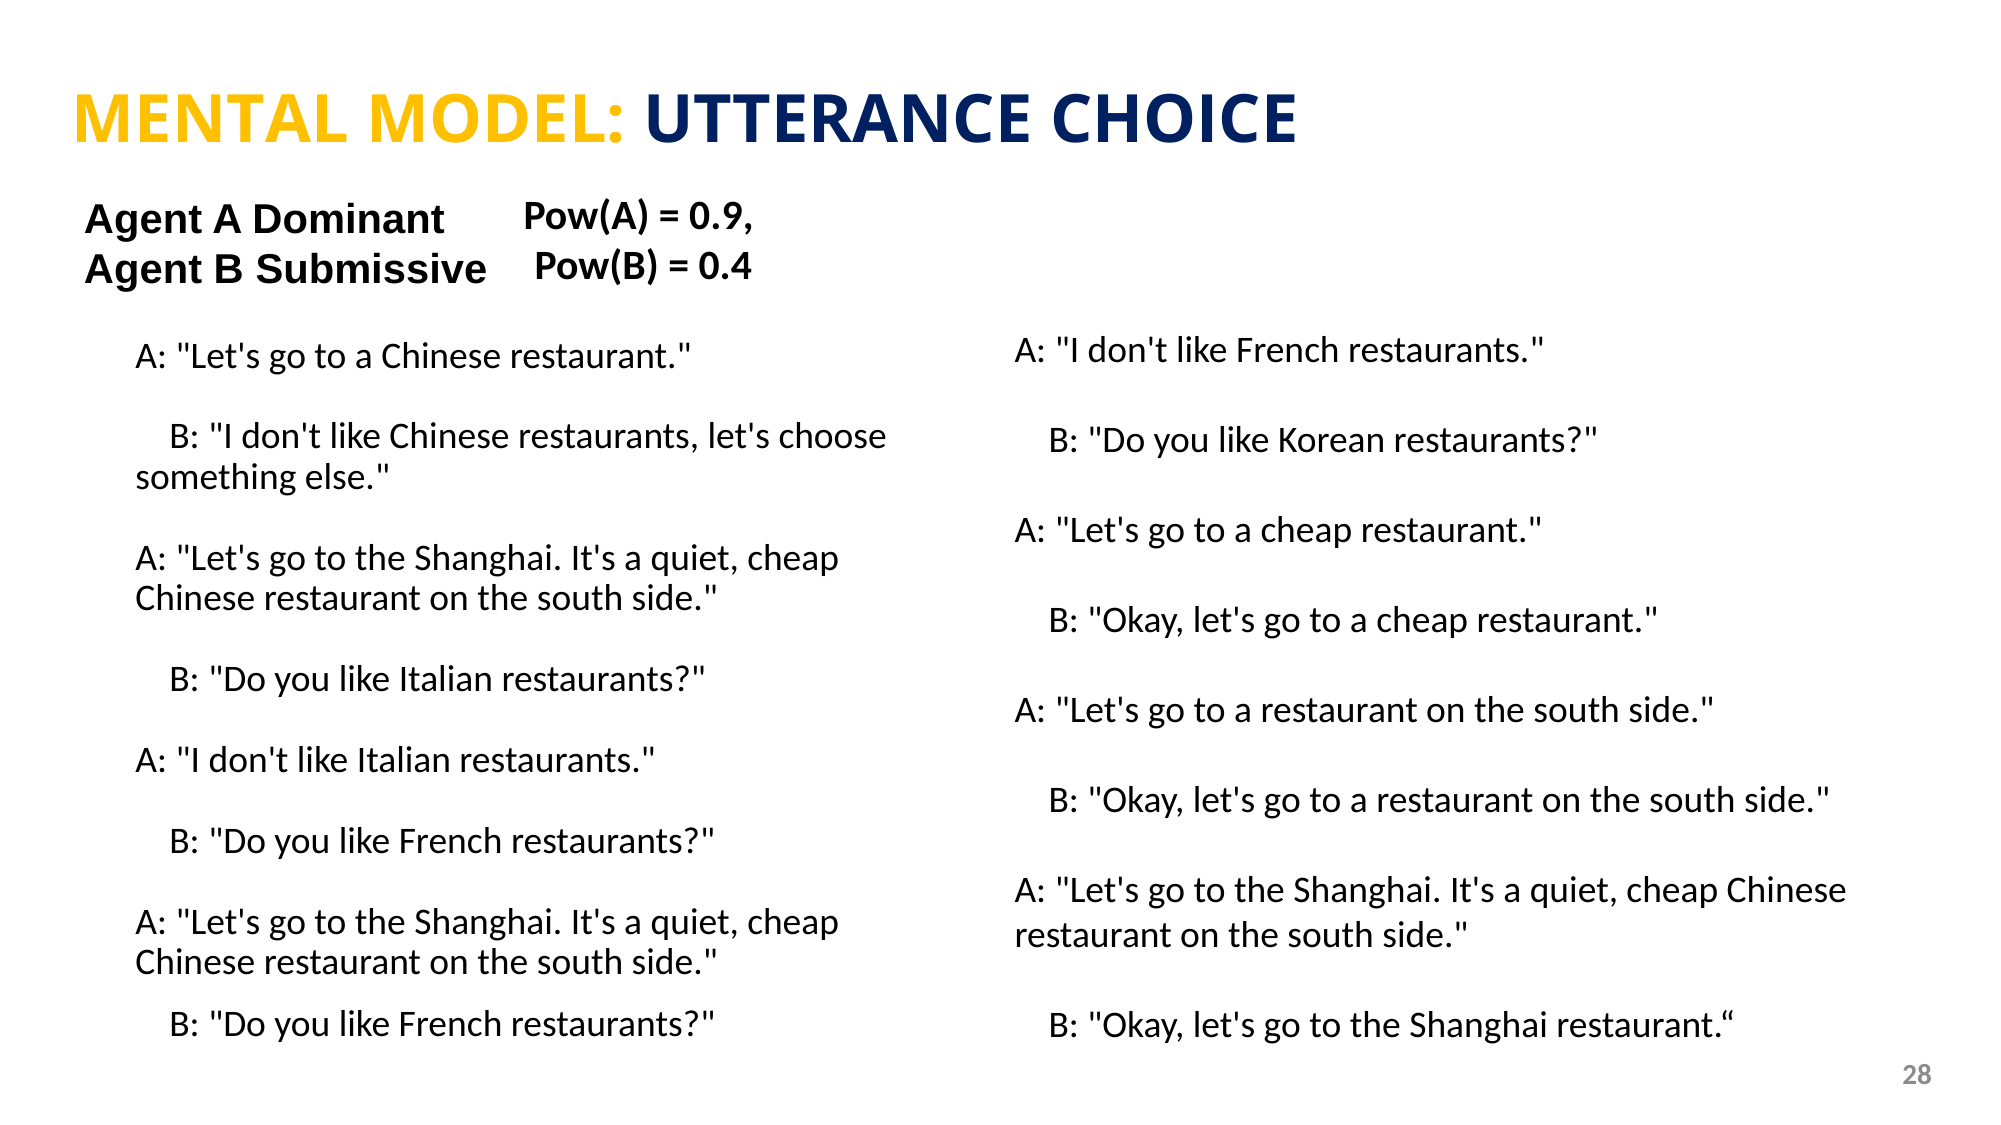

# Mental model: utterance choice
Pow(A) = 0.9,  Pow(B) = 0.4
Agent A Dominant
Agent B Submissive
A: "I don't like French restaurants."
    B: "Do you like Korean restaurants?"
A: "Let's go to a cheap restaurant."
    B: "Okay, let's go to a cheap restaurant."
A: "Let's go to a restaurant on the south side."
    B: "Okay, let's go to a restaurant on the south side."
A: "Let's go to the Shanghai. It's a quiet, cheap Chinese restaurant on the south side."
    B: "Okay, let's go to the Shanghai restaurant.“

A: "Let's go to a Chinese restaurant."
    B: "I don't like Chinese restaurants, let's choose something else."
A: "Let's go to the Shanghai. It's a quiet, cheap Chinese restaurant on the south side."
    B: "Do you like Italian restaurants?"
A: "I don't like Italian restaurants."
    B: "Do you like French restaurants?"
A: "Let's go to the Shanghai. It's a quiet, cheap Chinese restaurant on the south side."
    B: "Do you like French restaurants?"

28